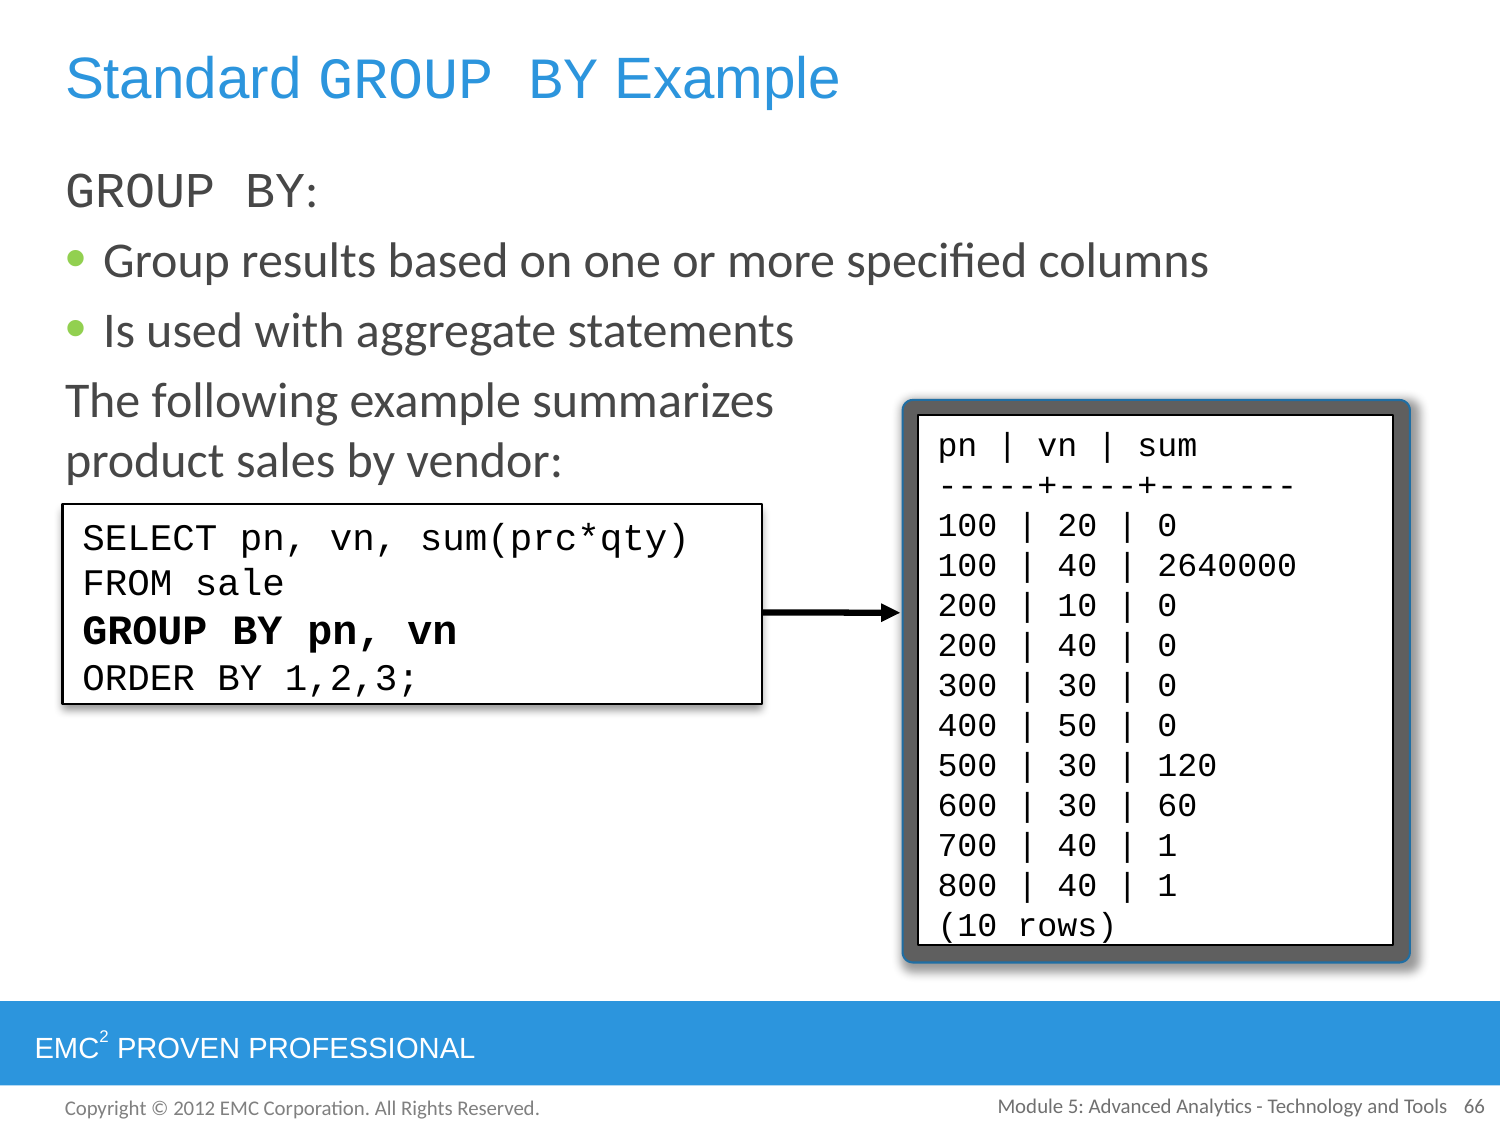

# Standard GROUP BY Example
GROUP BY:
Group results based on one or more specified columns
Is used with aggregate statements
The following example summarizes
product sales by vendor:

pn | vn | sum
-----+----+-------
100 | 20 | 0
100 | 40 | 2640000
200 | 10 | 0
200 | 40 | 0
300 | 30 | 0
400 | 50 | 0
500 | 30 | 120
600 | 30 | 60
700 | 40 | 1
800 | 40 | 1
(10 rows)

SELECT pn, vn, sum(prc*qty)
FROM sale
GROUP BY pn, vn
ORDER BY 1,2,3;
Module 5: Advanced Analytics - Technology and Tools
66